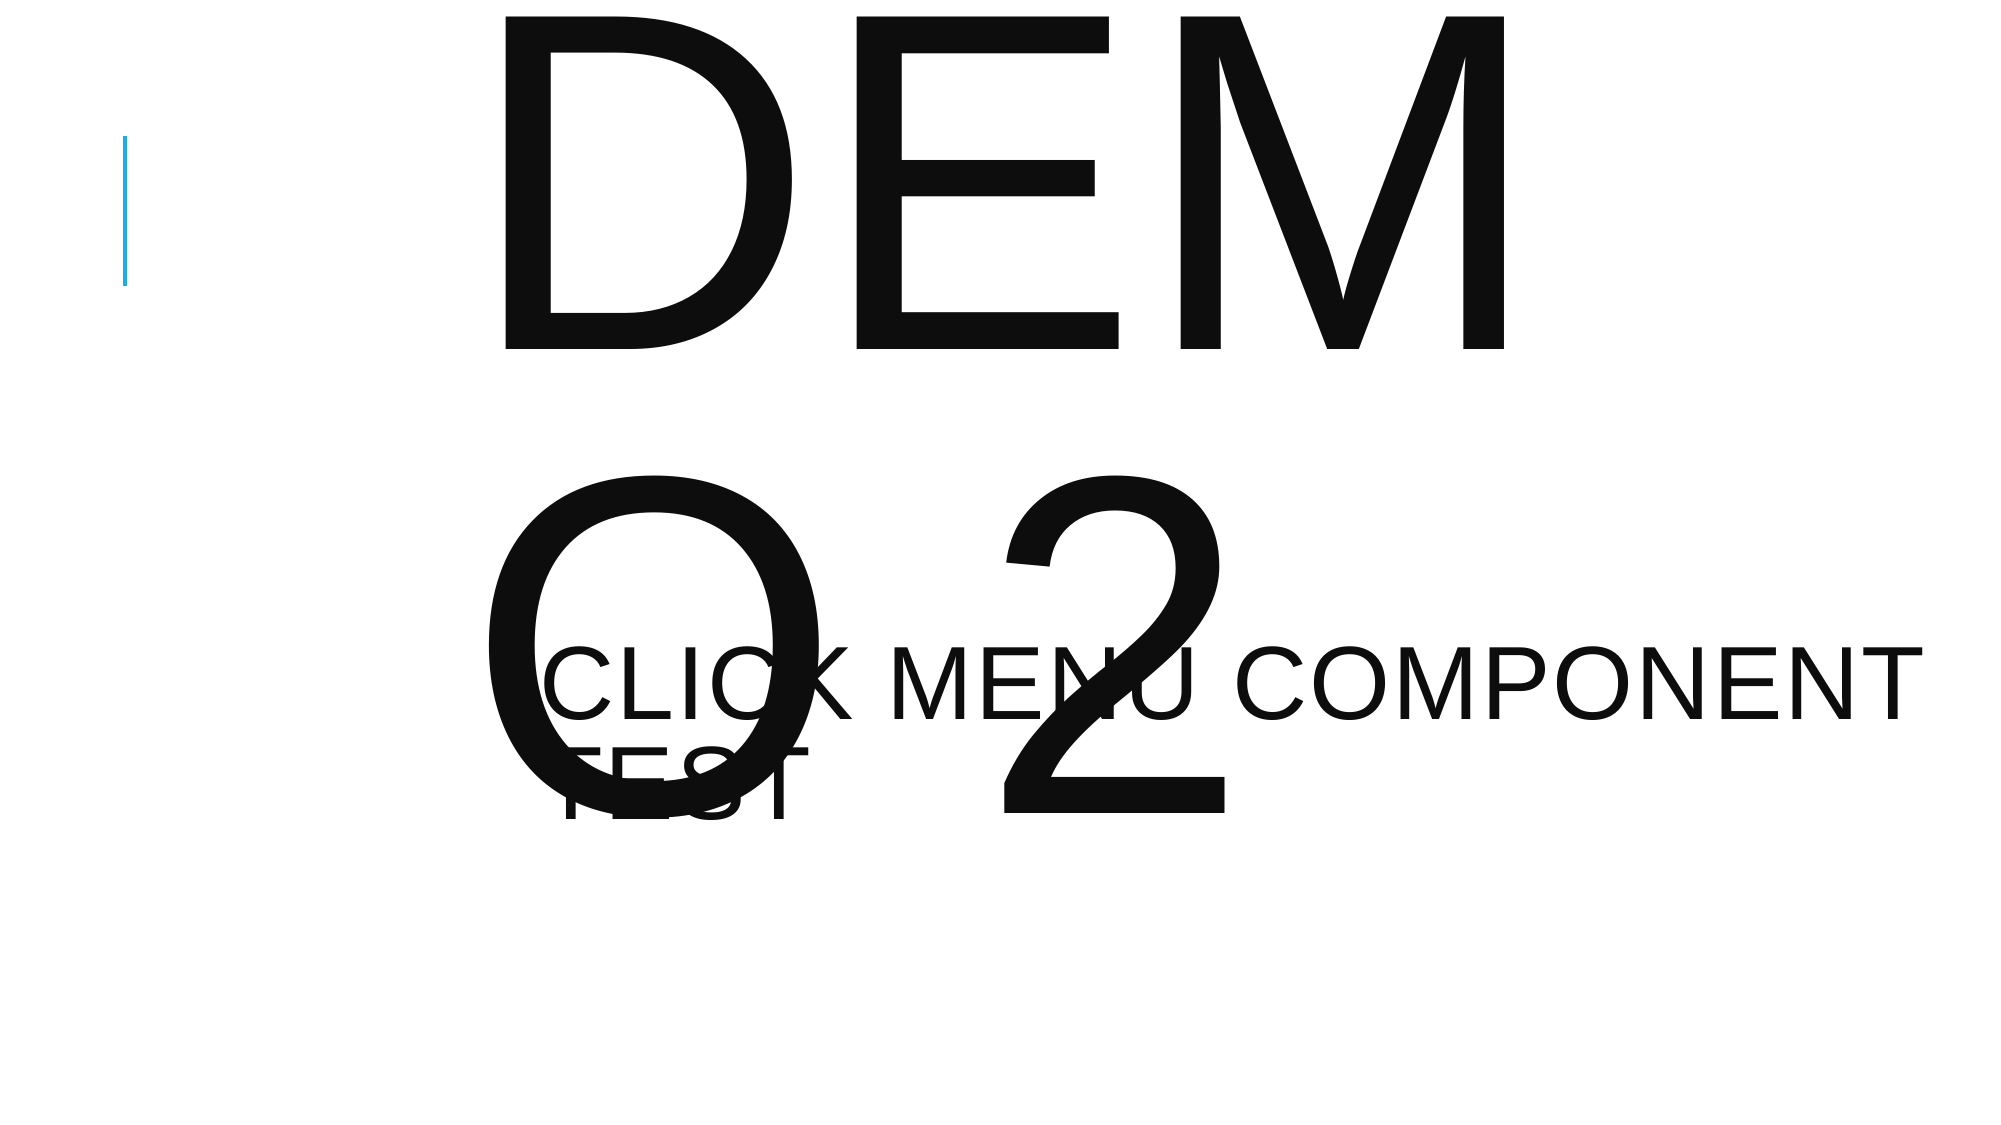

# Demo 2
Click Menu component Test